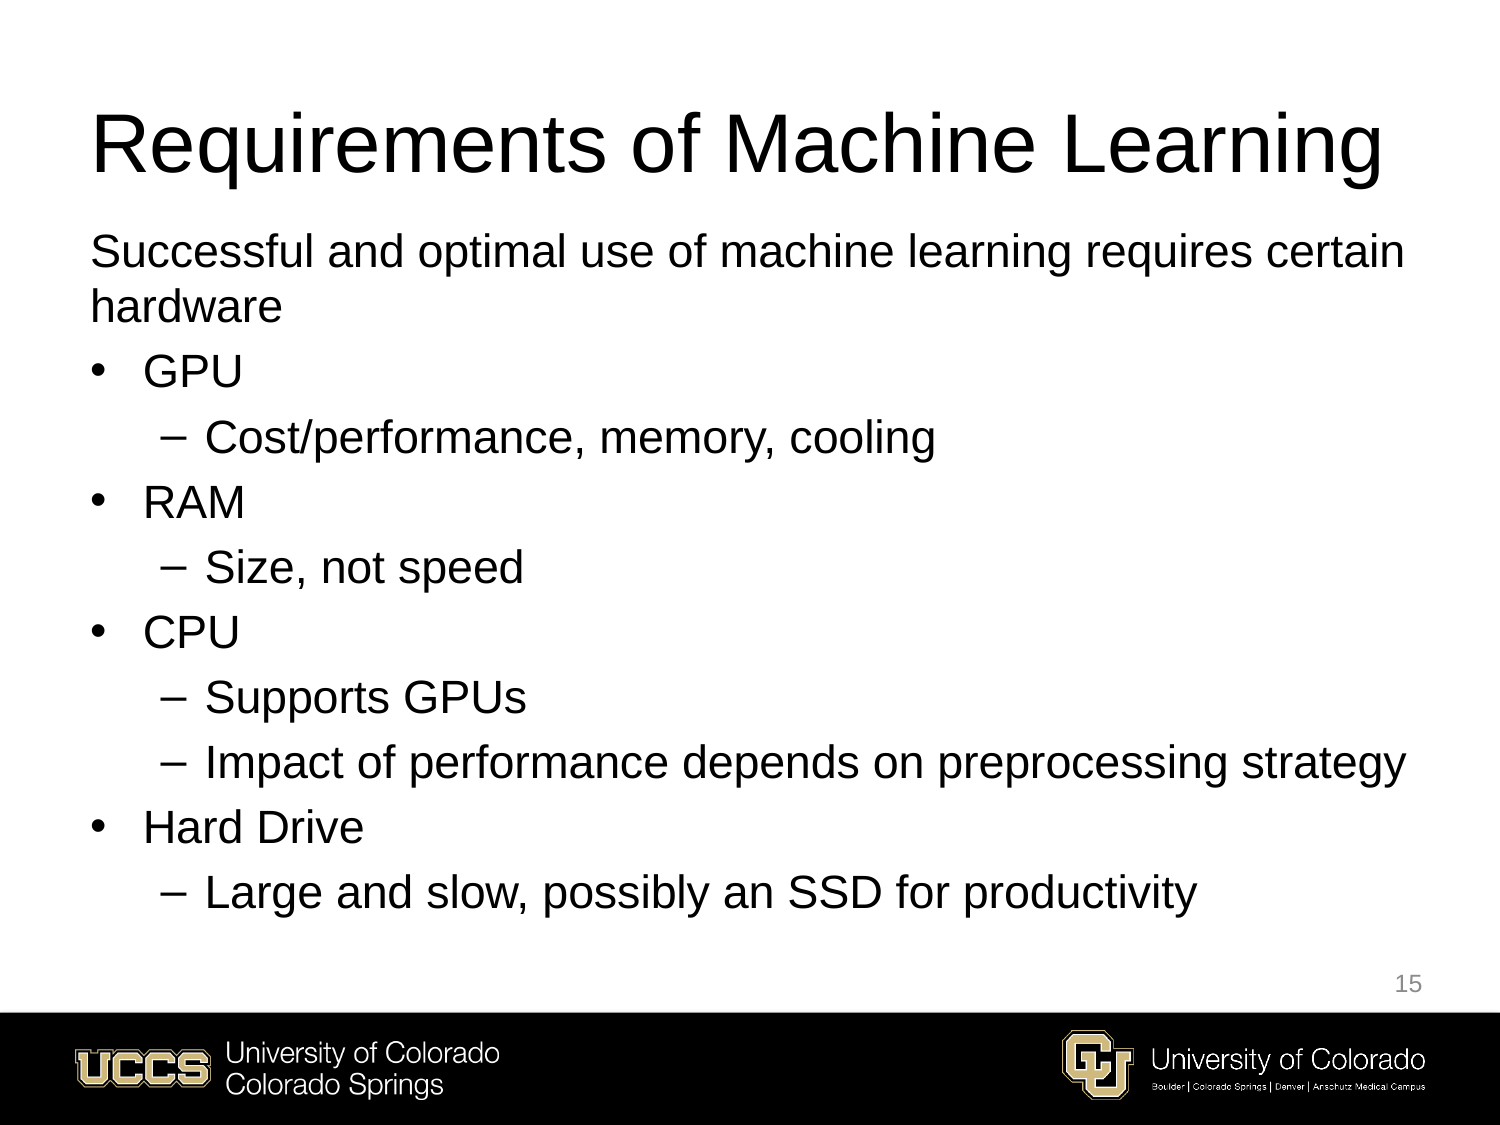

# Requirements of Machine Learning
Successful and optimal use of machine learning requires certain hardware
GPU
Cost/performance, memory, cooling
RAM
Size, not speed
CPU
Supports GPUs
Impact of performance depends on preprocessing strategy
Hard Drive
Large and slow, possibly an SSD for productivity

15